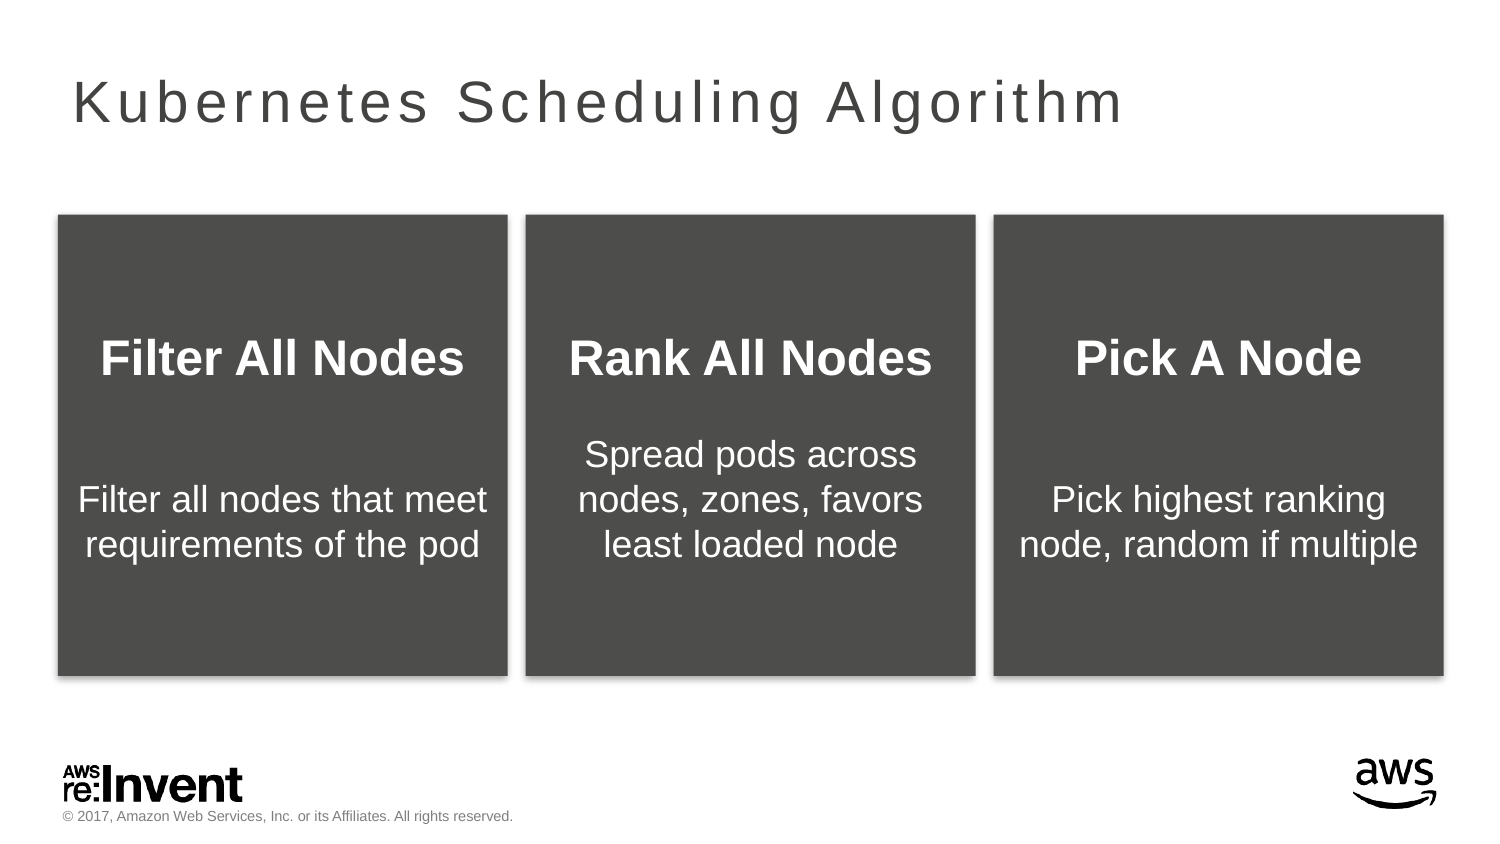

# Kubernetes Scheduling Algorithm
Filter All Nodes
Filter all nodes that meet requirements of the pod
Rank All Nodes
Spread pods across nodes, zones, favors least loaded node
Pick A Node
Pick highest ranking node, random if multiple